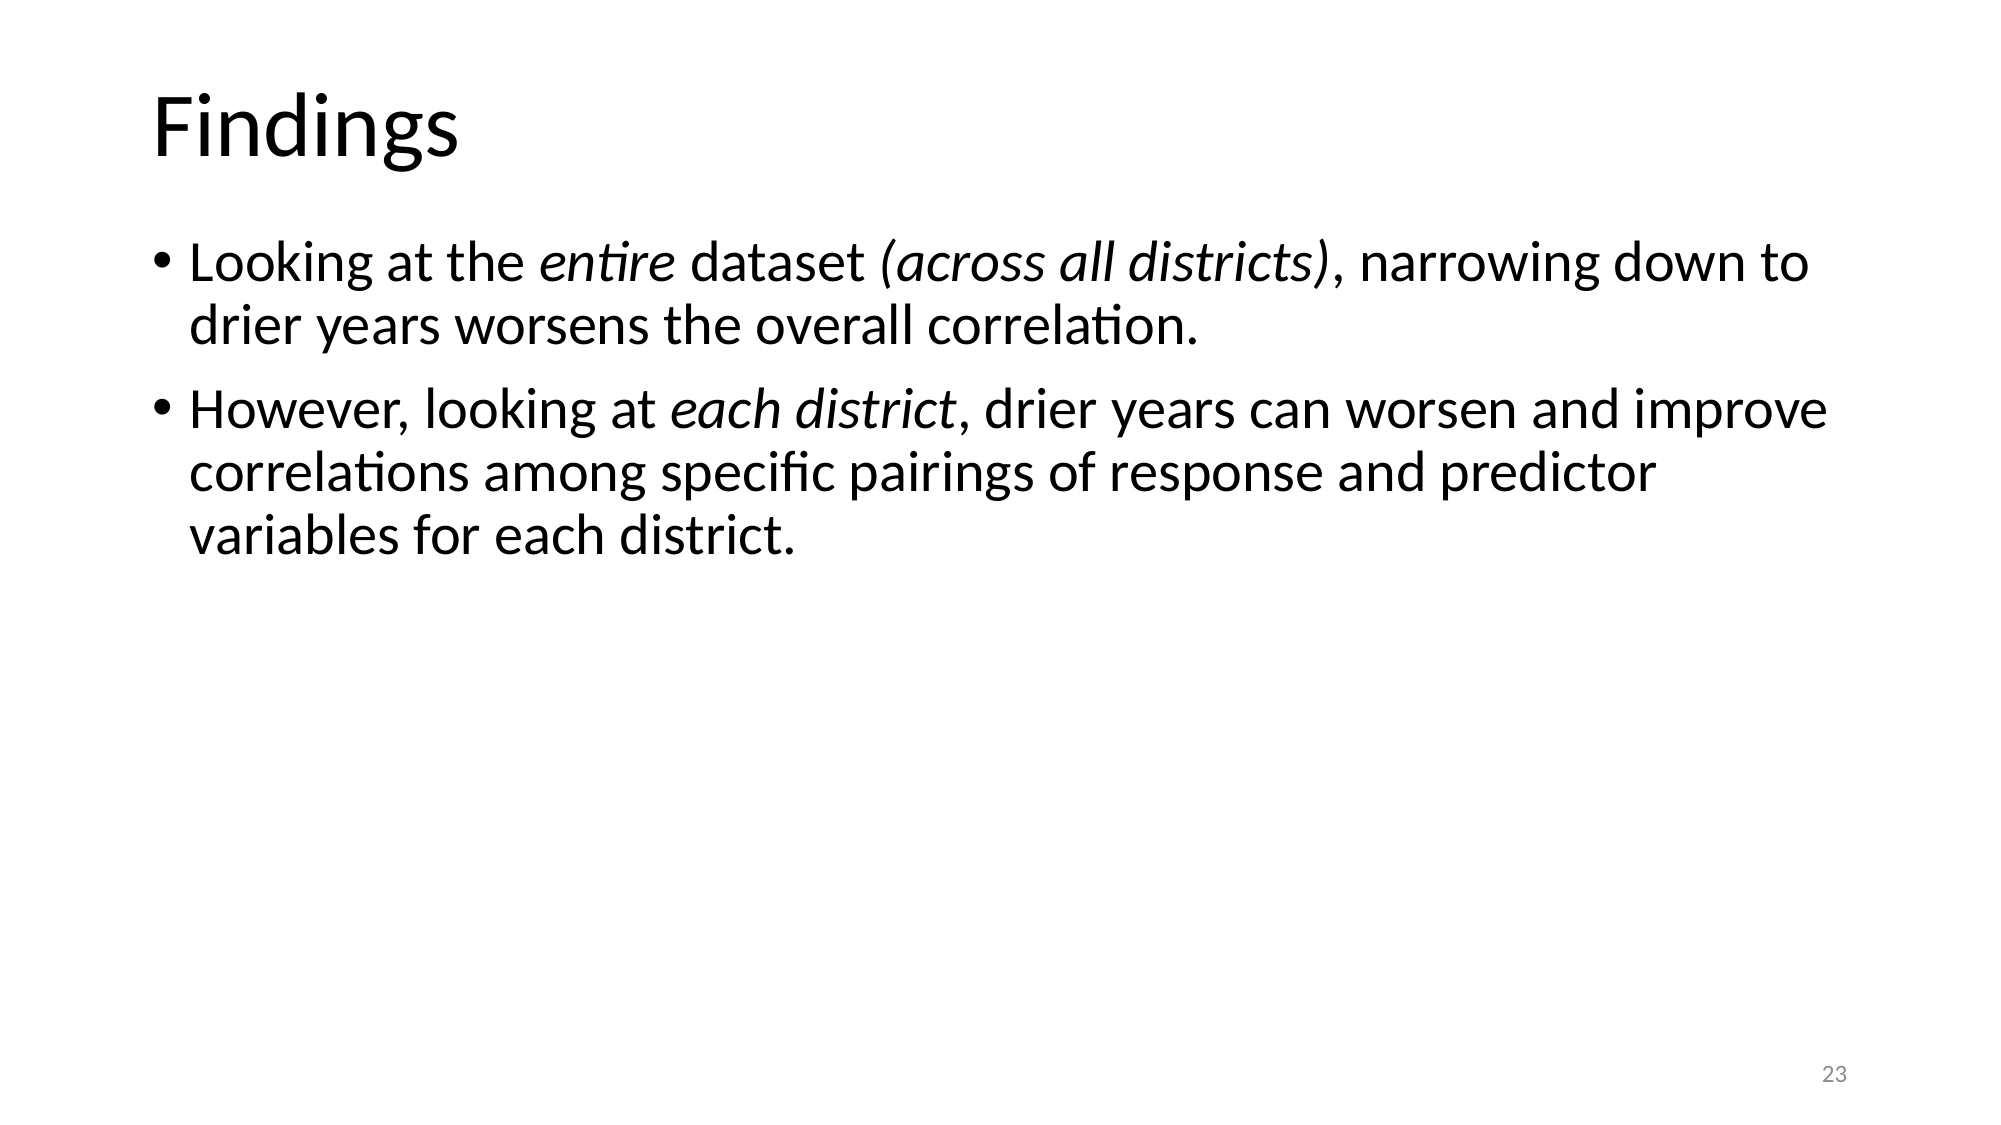

# Findings
Looking at the entire dataset (across all districts), narrowing down to drier years worsens the overall correlation.
However, looking at each district, drier years can worsen and improve correlations among specific pairings of response and predictor variables for each district.

23